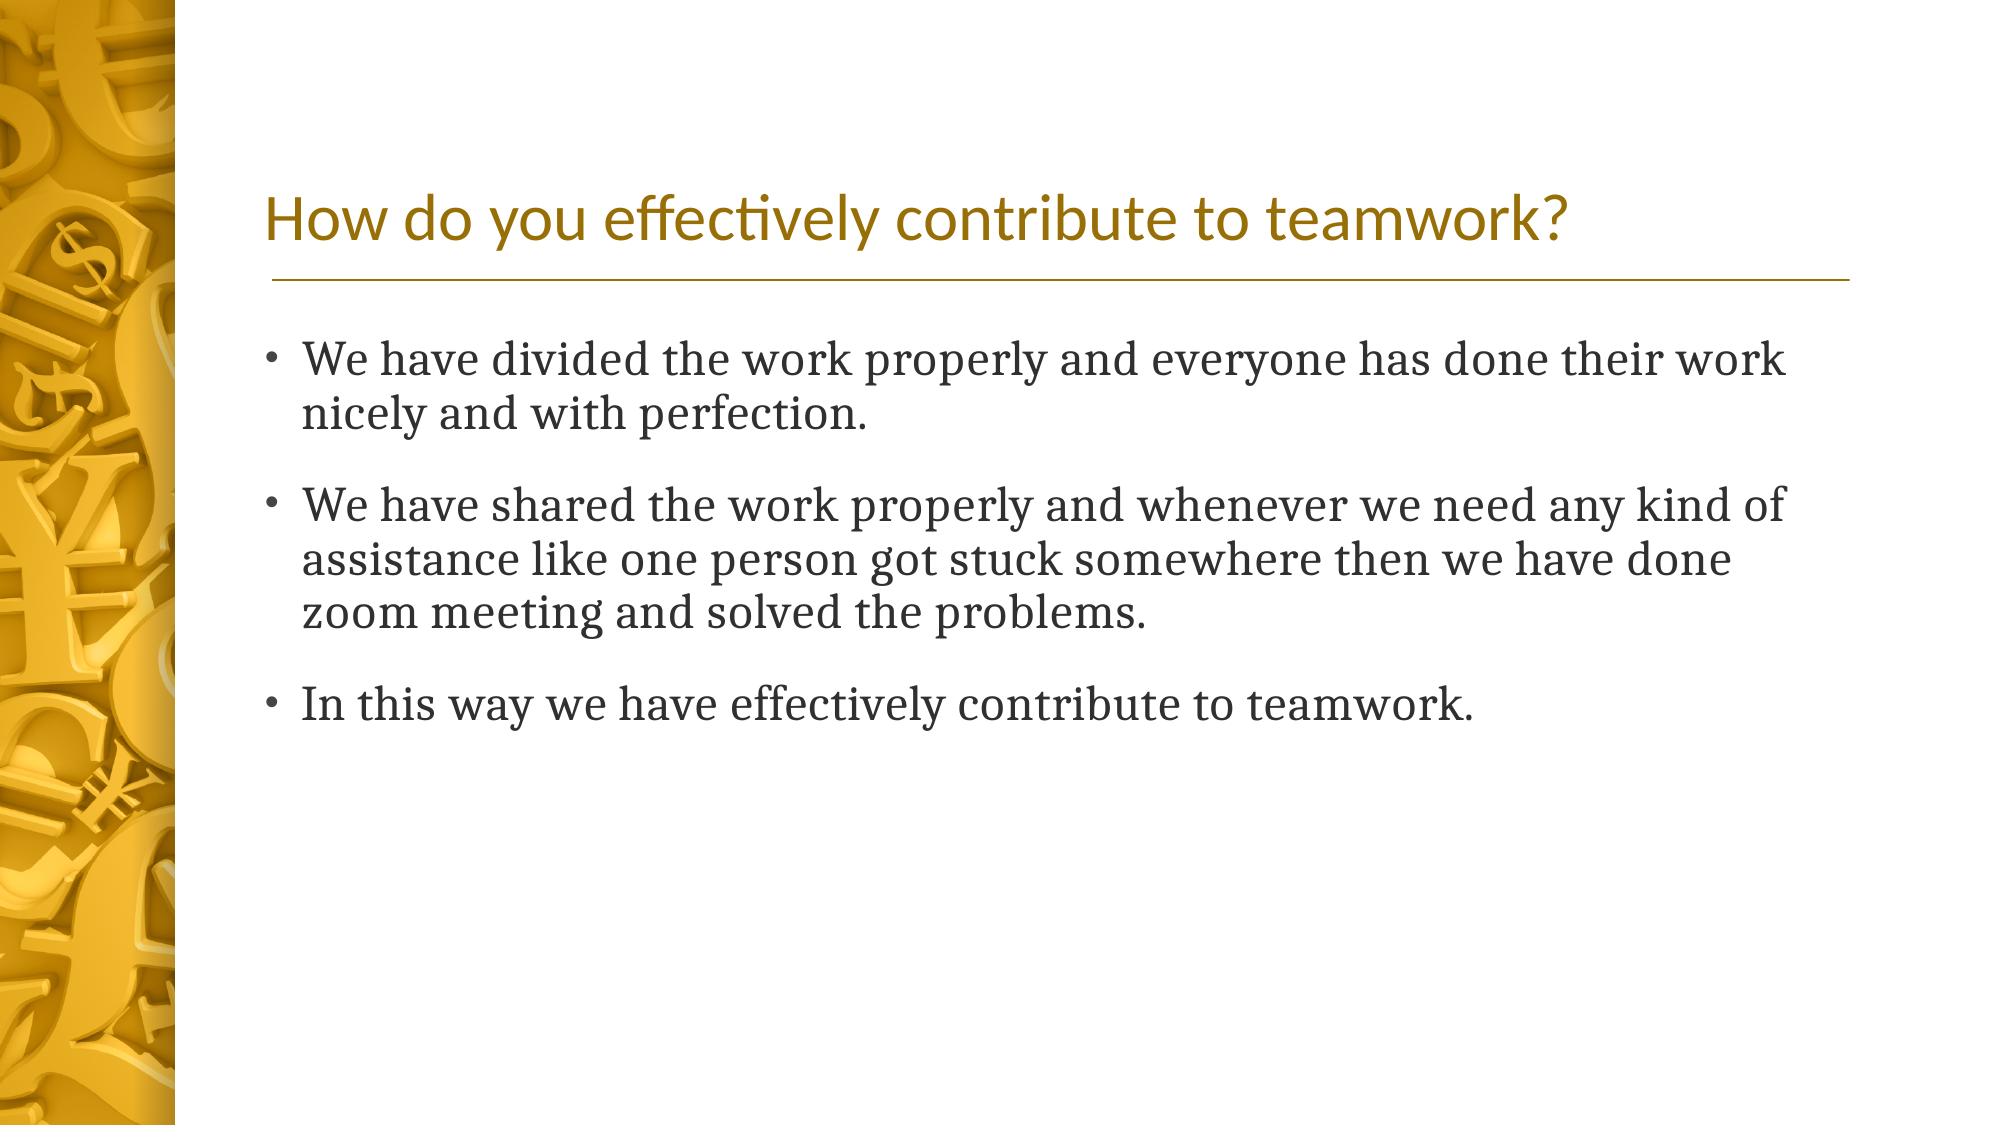

# How do you effectively contribute to teamwork?
We have divided the work properly and everyone has done their work nicely and with perfection.
We have shared the work properly and whenever we need any kind of assistance like one person got stuck somewhere then we have done zoom meeting and solved the problems.
In this way we have effectively contribute to teamwork.